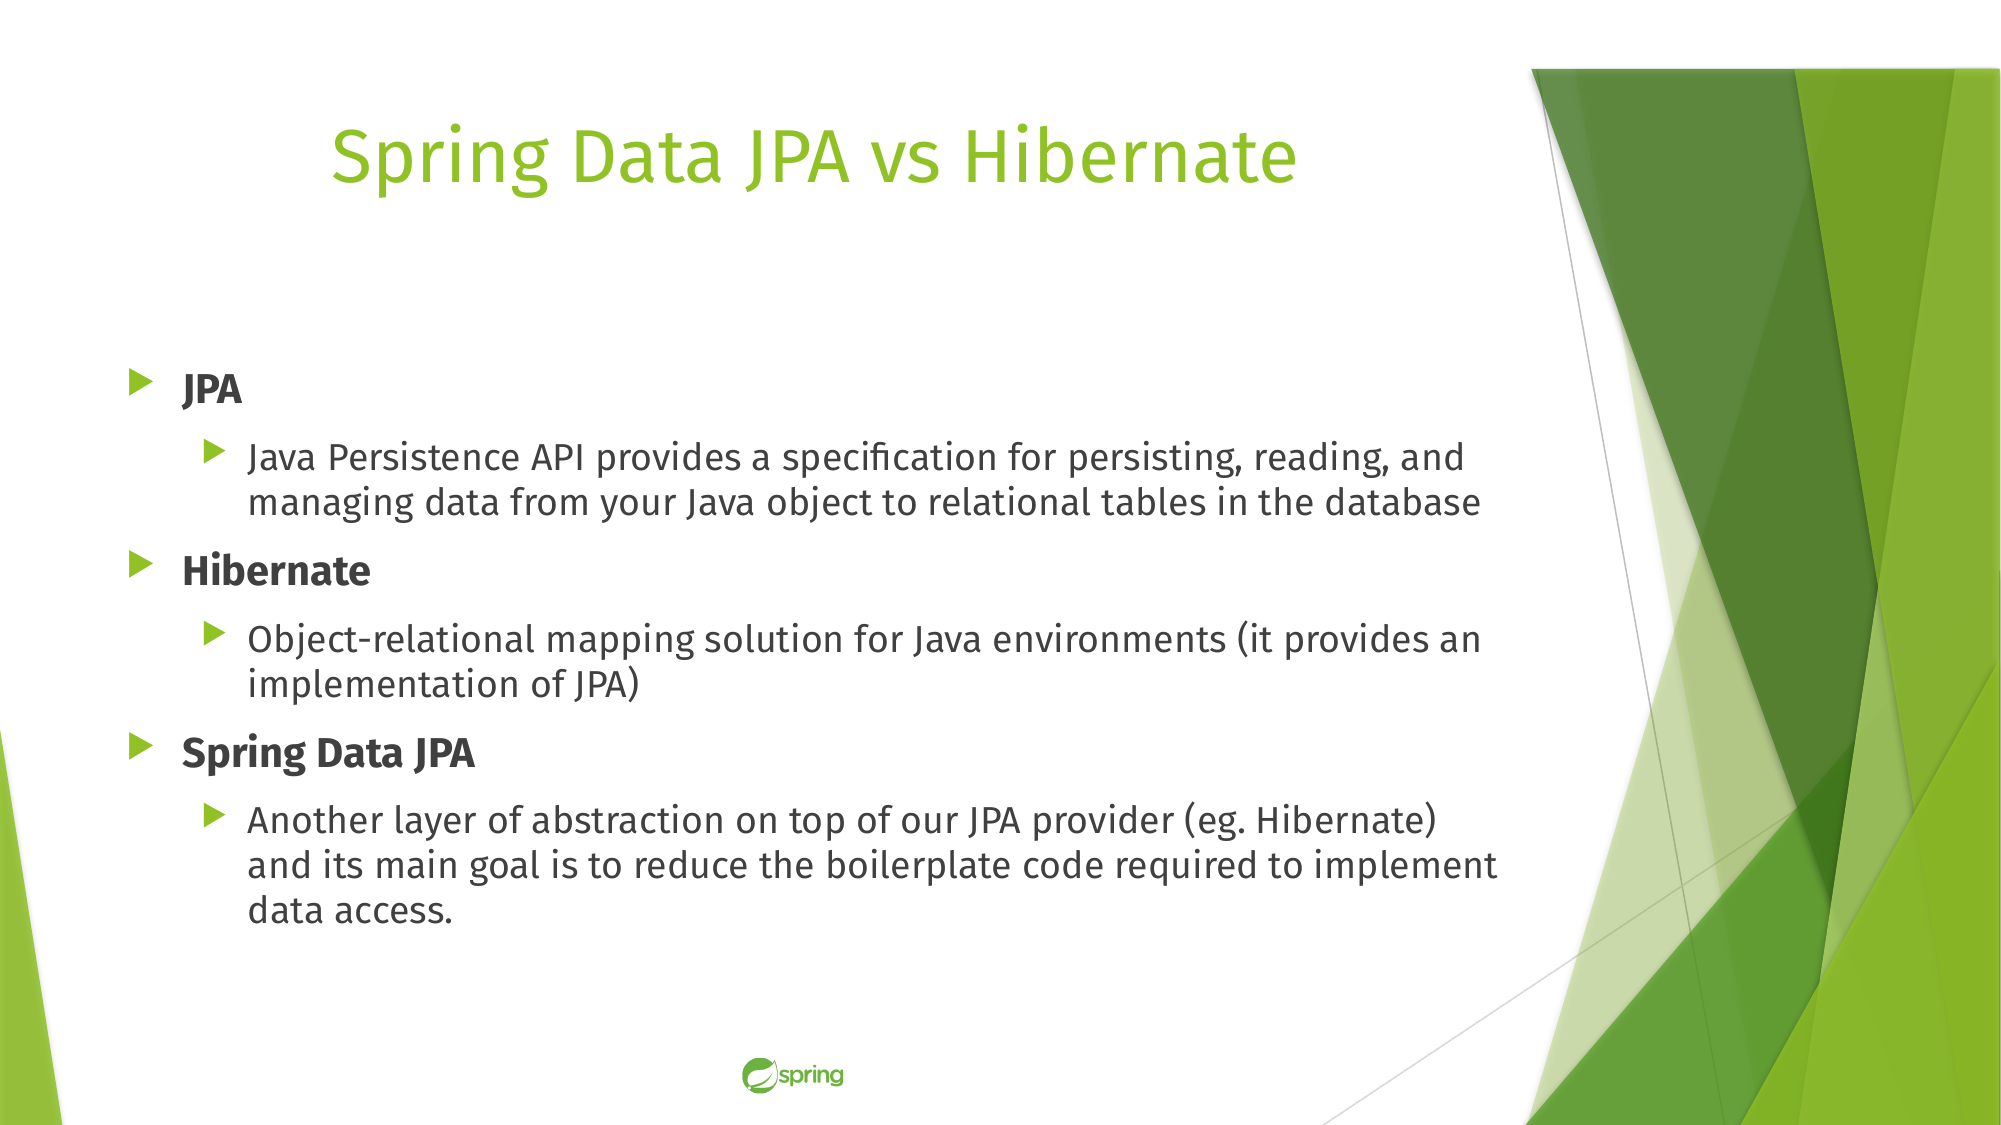

# Spring Data JPA vs Hibernate
JPA
Java Persistence API provides a specification for persisting, reading, and managing data from your Java object to relational tables in the database
Hibernate
Object-relational mapping solution for Java environments (it provides an implementation of JPA)
Spring Data JPA
Another layer of abstraction on top of our JPA provider (eg. Hibernate) and its main goal is to reduce the boilerplate code required to implement data access.